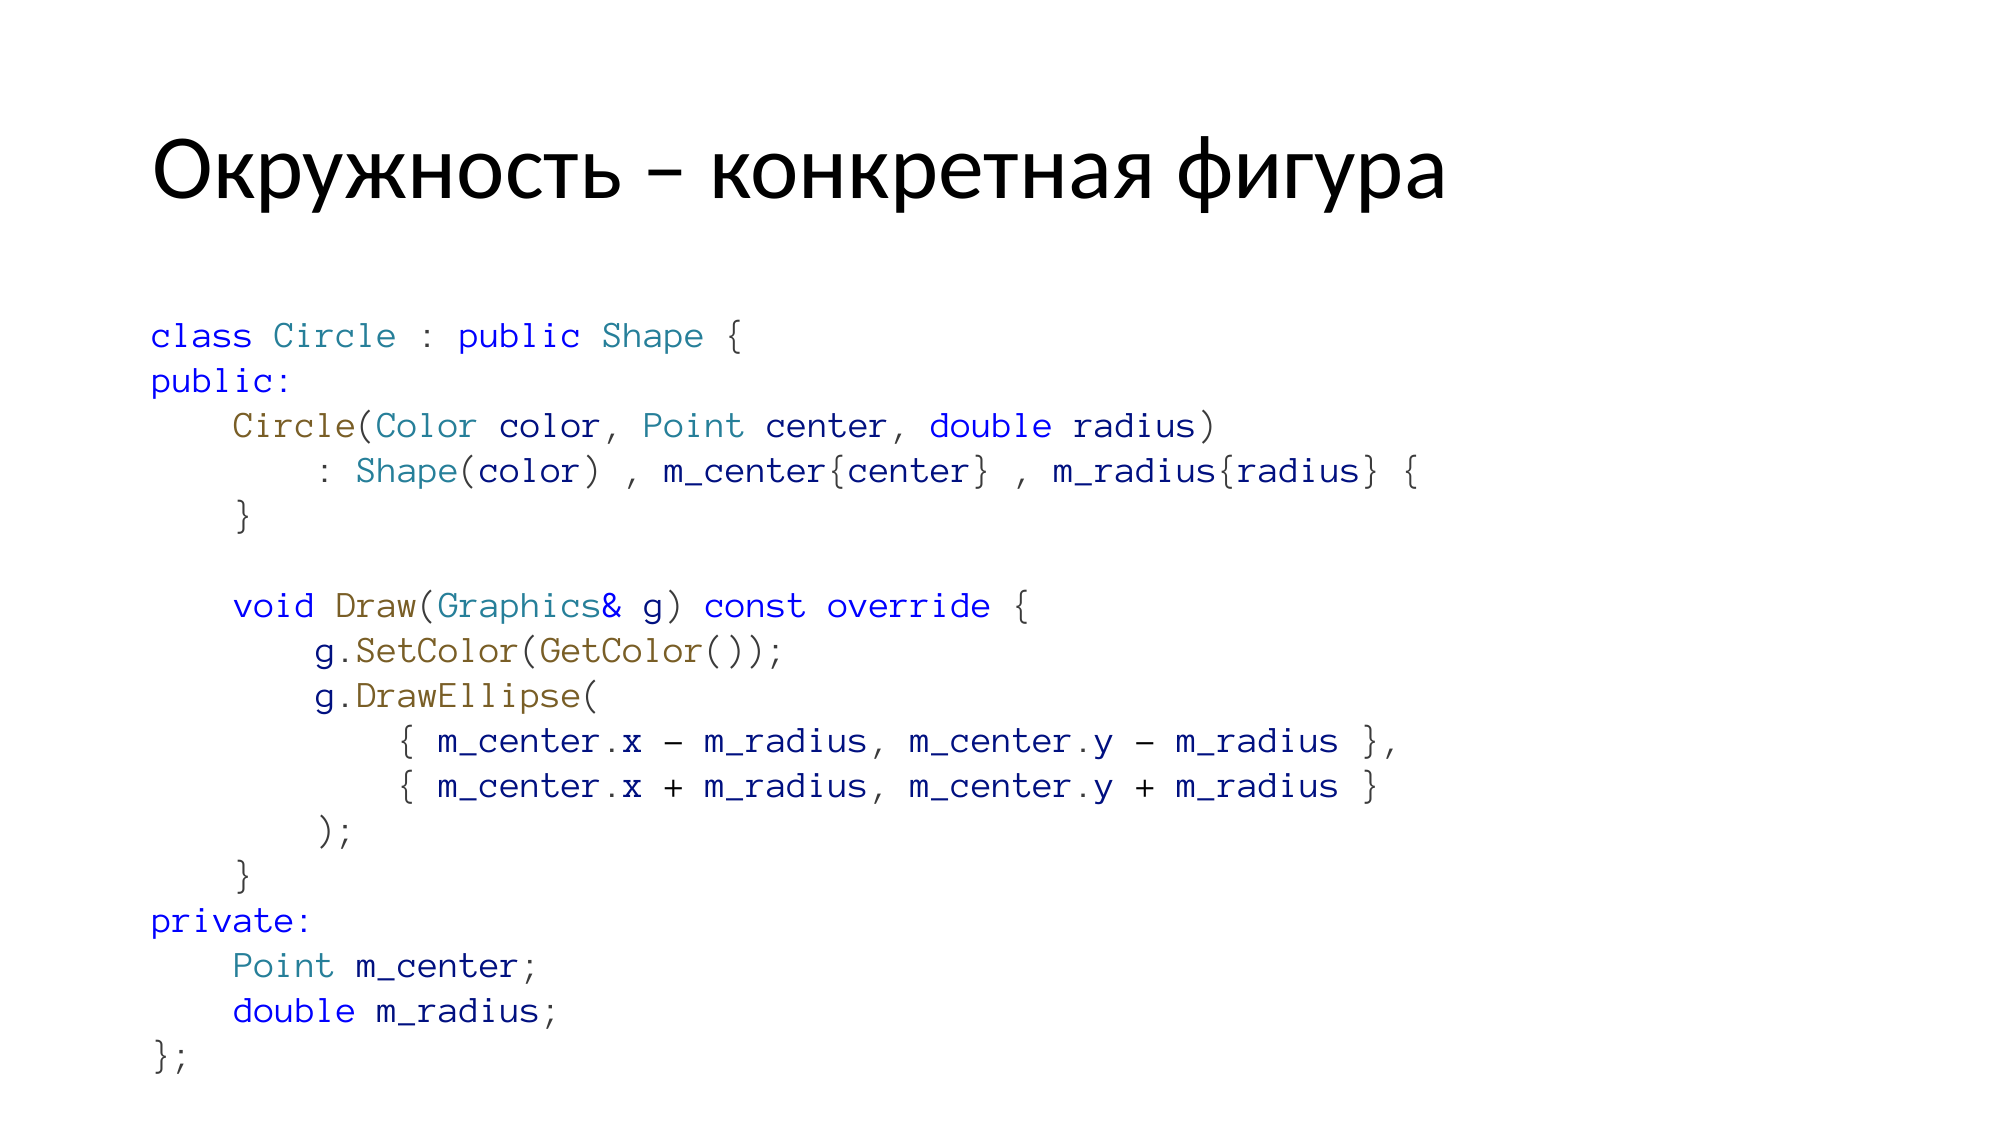

# Окружность – конкретная фигура
class Circle : public Shape {
public:
    Circle(Color color, Point center, double radius)
        : Shape(color) , m_center{center} , m_radius{radius} {
    }
    void Draw(Graphics& g) const override {
        g.SetColor(GetColor());
        g.DrawEllipse(
            { m_center.x - m_radius, m_center.y - m_radius },
            { m_center.x + m_radius, m_center.y + m_radius }
        );
    }
private:
    Point m_center;
    double m_radius;
};